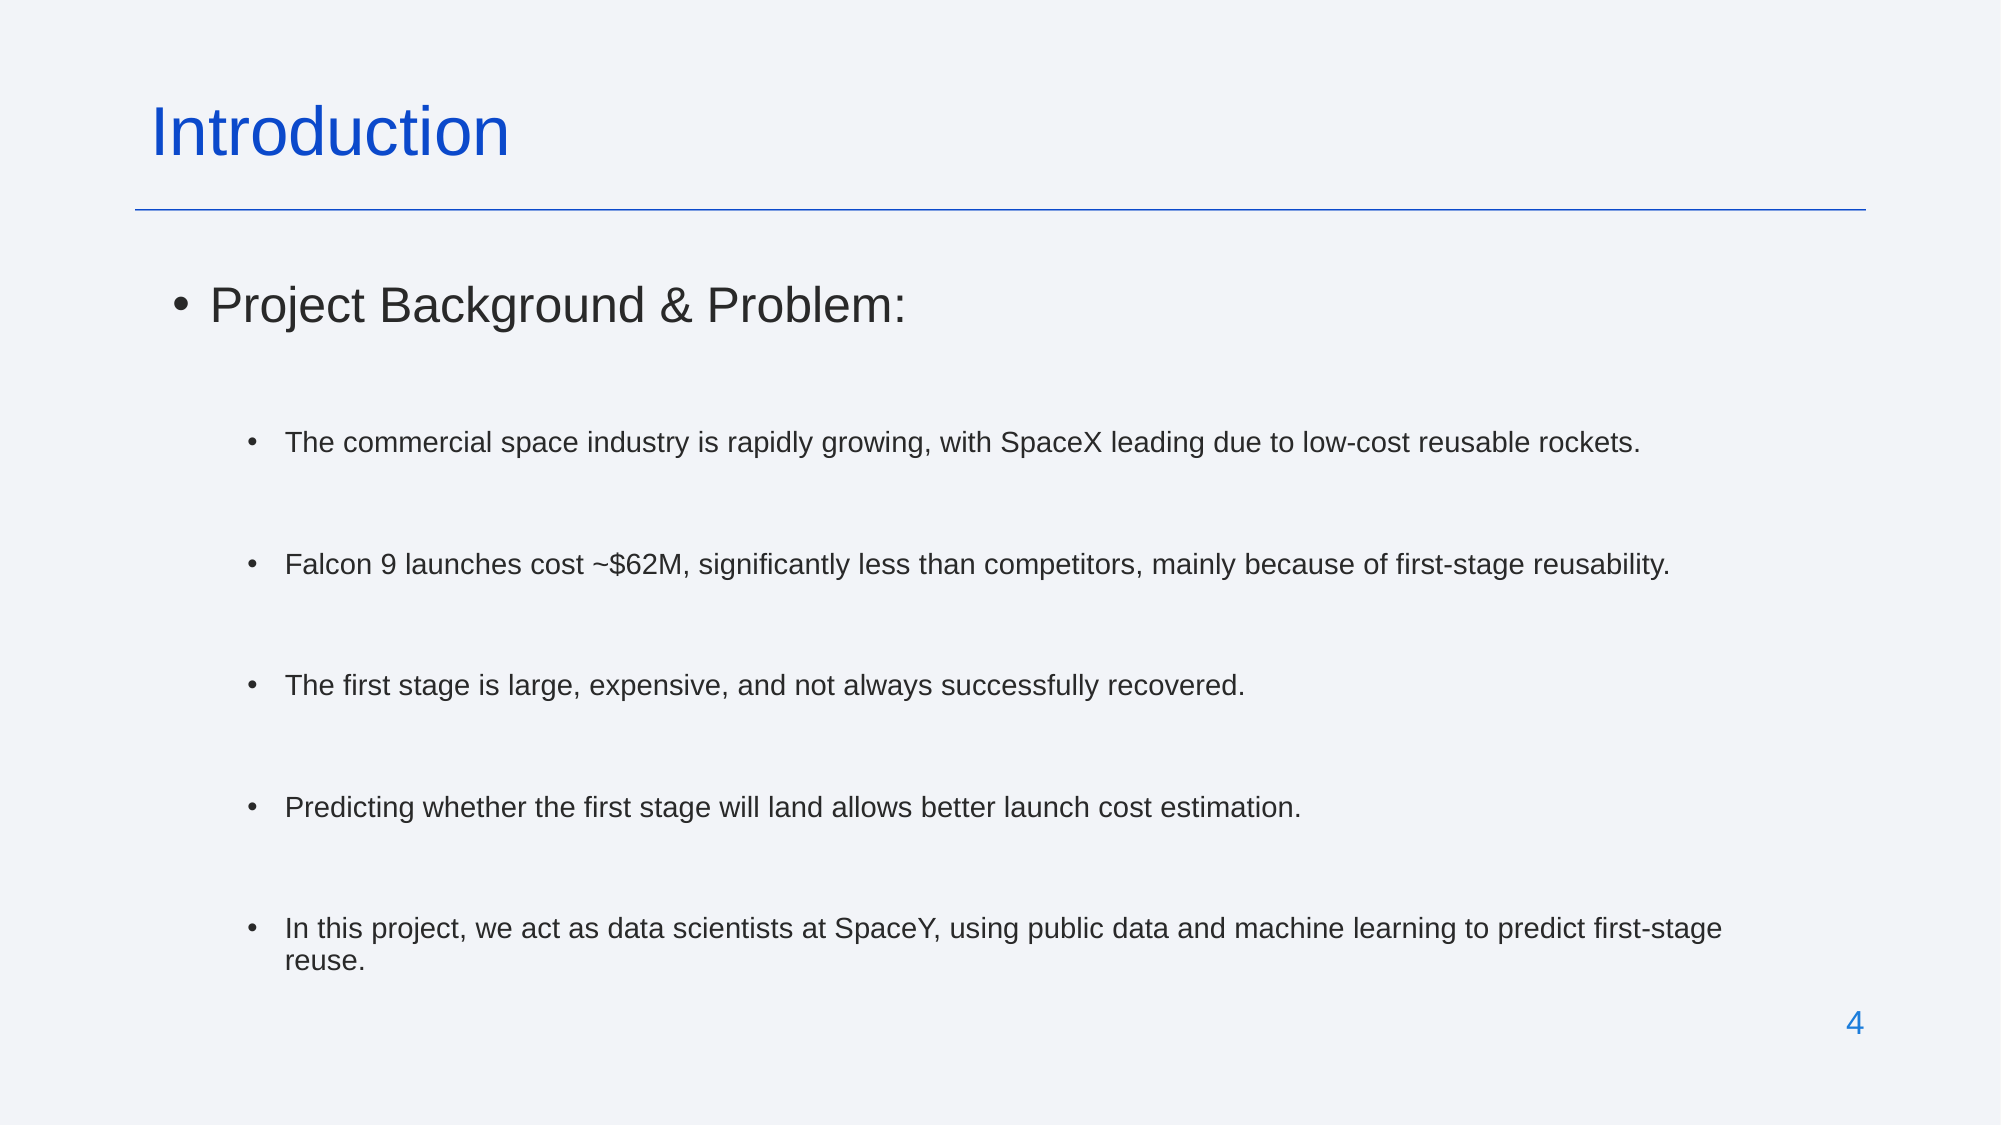

Introduction
Project Background & Problem:

The commercial space industry is rapidly growing, with SpaceX leading due to low-cost reusable rockets.

Falcon 9 launches cost ~$62M, significantly less than competitors, mainly because of first-stage reusability.

The first stage is large, expensive, and not always successfully recovered.

Predicting whether the first stage will land allows better launch cost estimation.

In this project, we act as data scientists at SpaceY, using public data and machine learning to predict first-stage reuse.
4